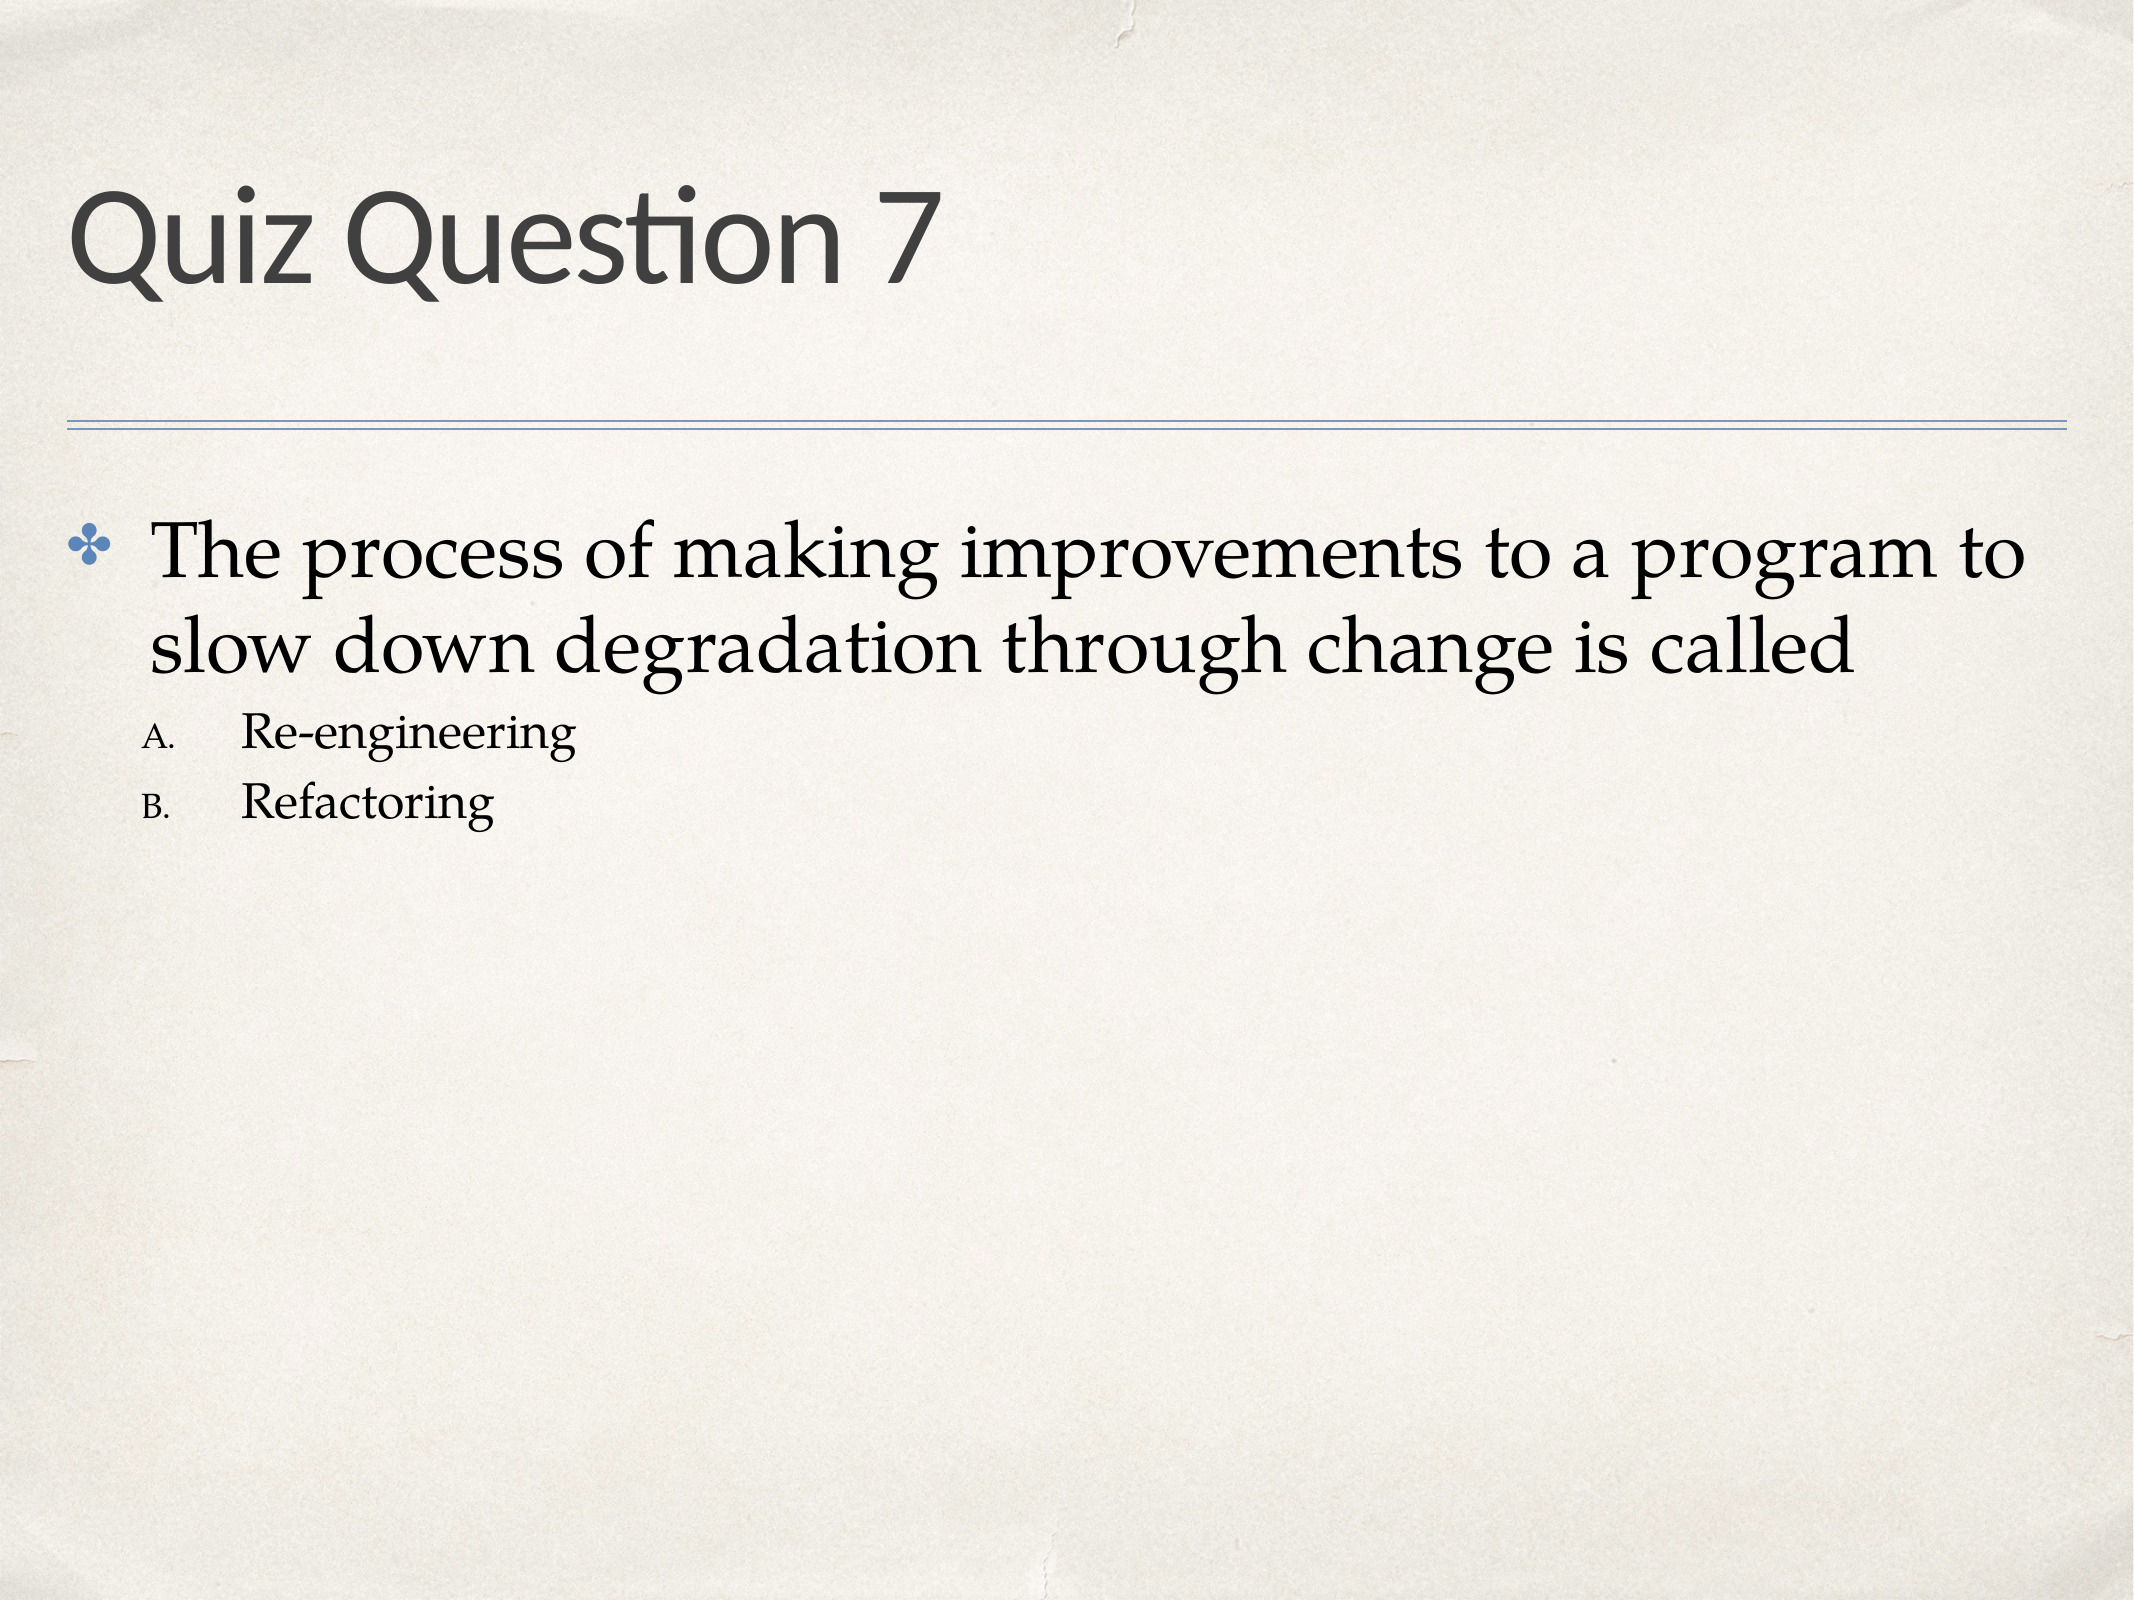

# Quiz Question 7
The process of making improvements to a program to slow down degradation through change is called
Re-engineering
Refactoring